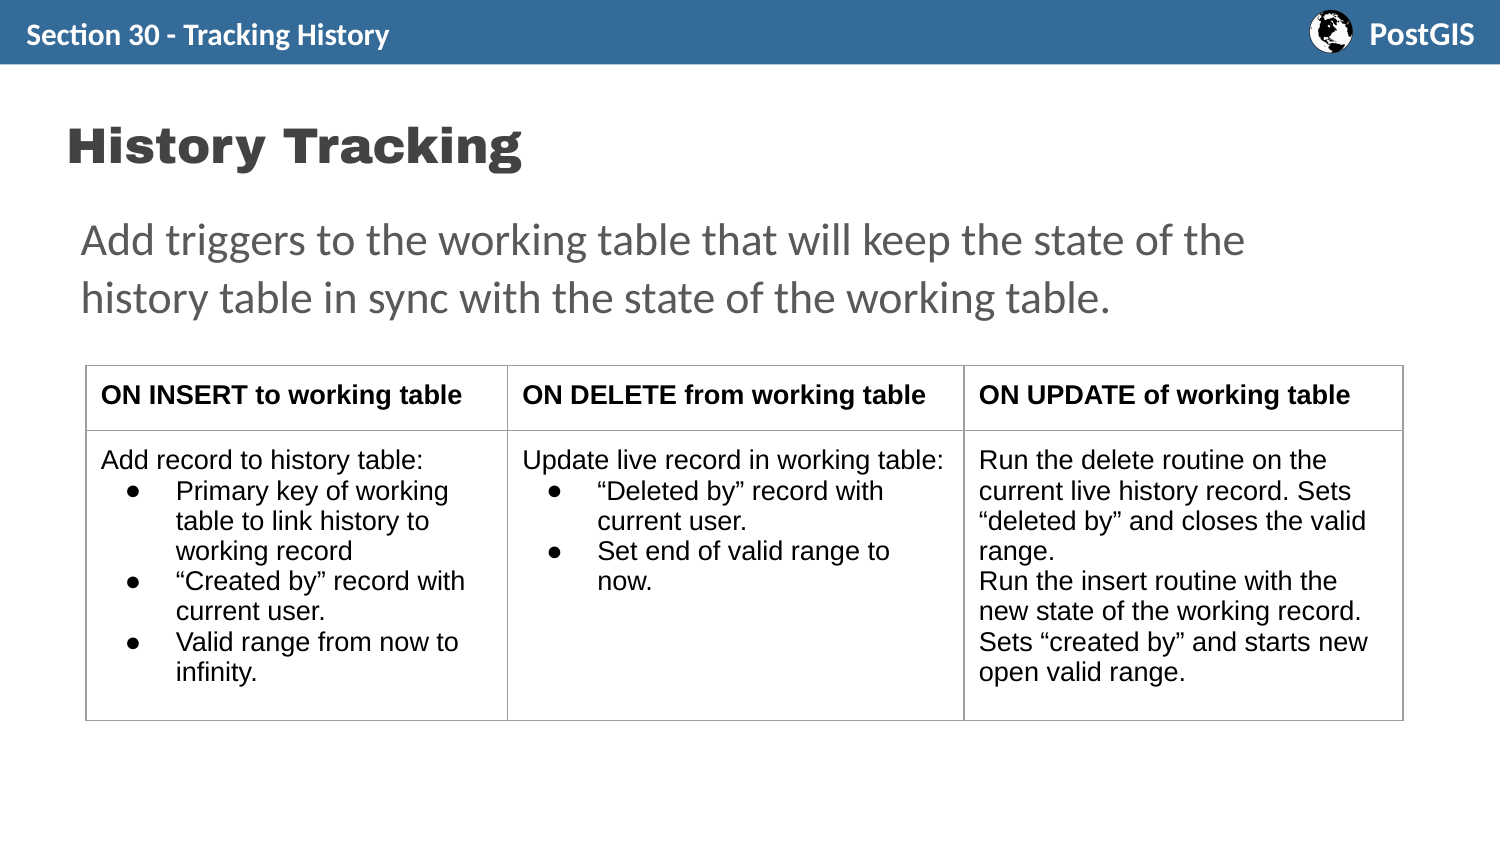

Section 30 - Tracking History
# History Tracking
Add triggers to the working table that will keep the state of the history table in sync with the state of the working table.
| ON INSERT to working table | ON DELETE from working table | ON UPDATE of working table |
| --- | --- | --- |
| Add record to history table: Primary key of working table to link history to working record “Created by” record with current user. Valid range from now to infinity. | Update live record in working table: “Deleted by” record with current user. Set end of valid range to now. | Run the delete routine on the current live history record. Sets “deleted by” and closes the valid range. Run the insert routine with the new state of the working record. Sets “created by” and starts new open valid range. |